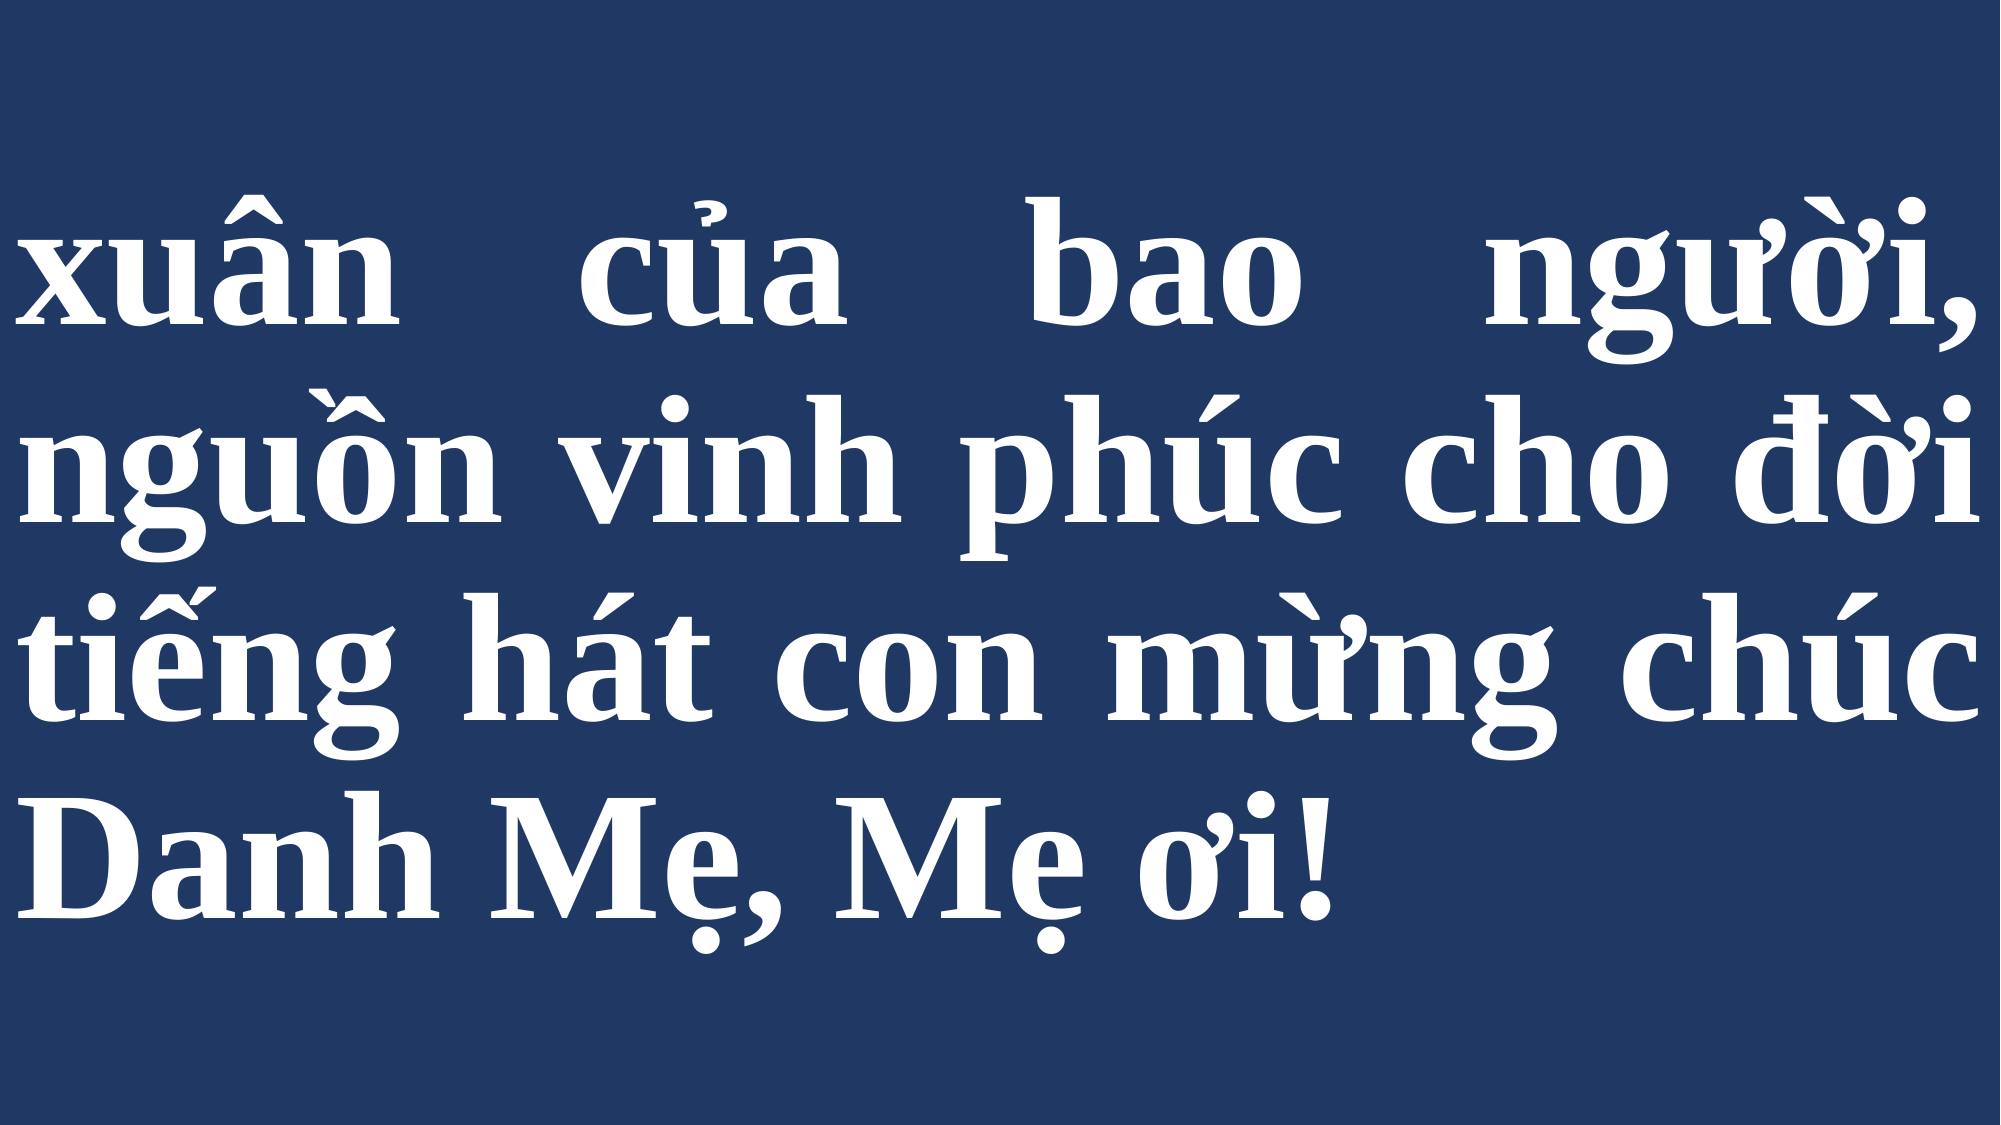

# xuân của bao người, nguồn vinh phúc cho đời tiếng hát con mừng chúc Danh Mẹ, Mẹ ơi!